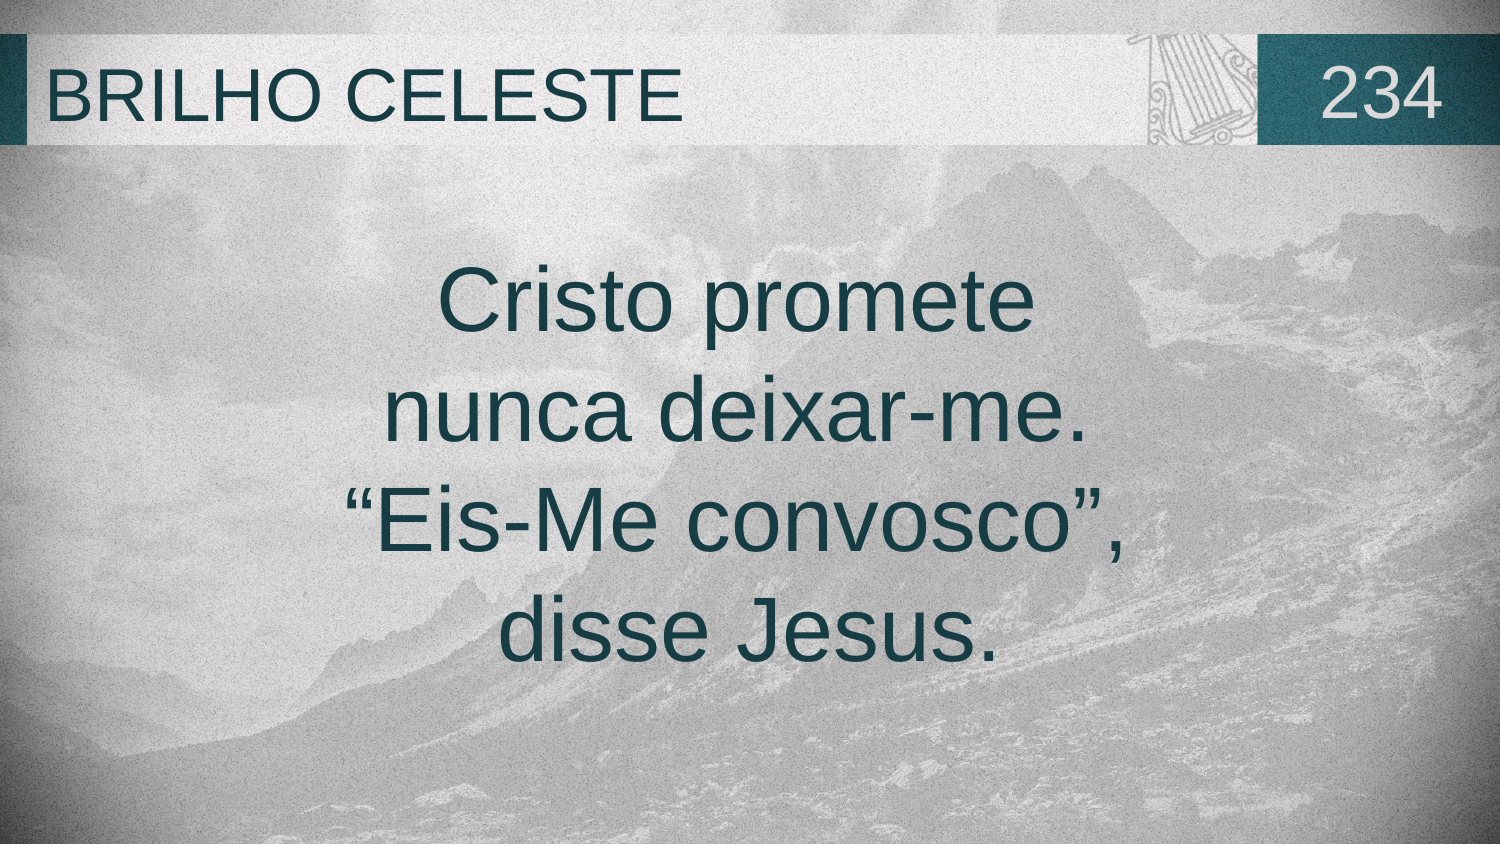

# BRILHO CELESTE
234
Cristo promete
nunca deixar-me.
“Eis-Me convosco”,
disse Jesus.